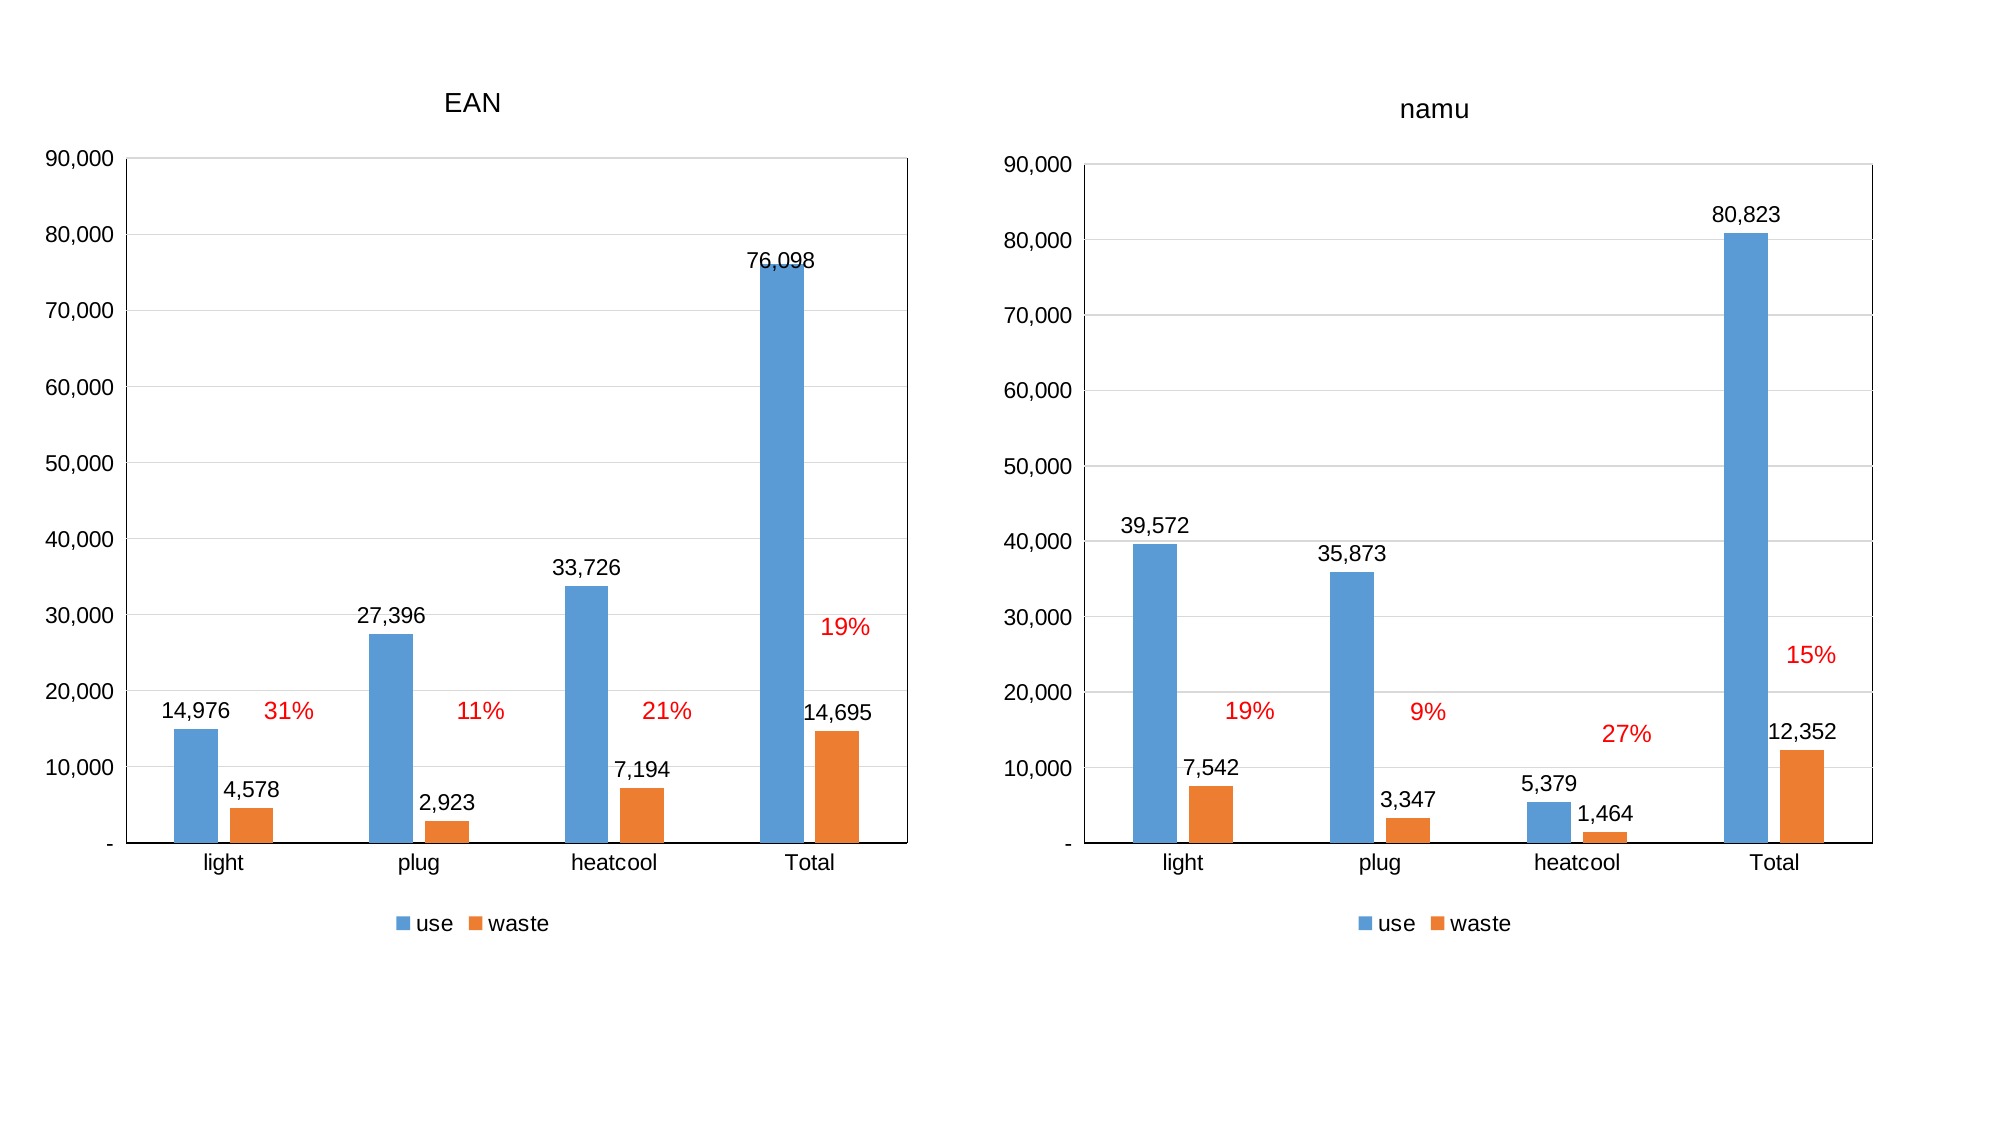

### Chart: EAN

| Category | use | waste |
|---|---|---|
| light | 14976.100651068 | 4577.765687349 |
| plug | 27396.076546144977 | 2923.248255887366 |
| heatcool | 33726.19665765099 | 7193.959960980999 |
| Total | 76098.37385486397 | 14694.973904217364 |

### Chart: namu

| Category | use | waste |
|---|---|---|
| light | 39571.9972248077 | 7541.787260055563 |
| plug | 35872.59924125663 | 3346.8020436169854 |
| heatcool | 5378.6001586914035 | 1463.9023437499982 |
| Total | 80823.19662475574 | 12352.491647422547 |
19%
15%
21%
31%
11%
19%
9%
27%